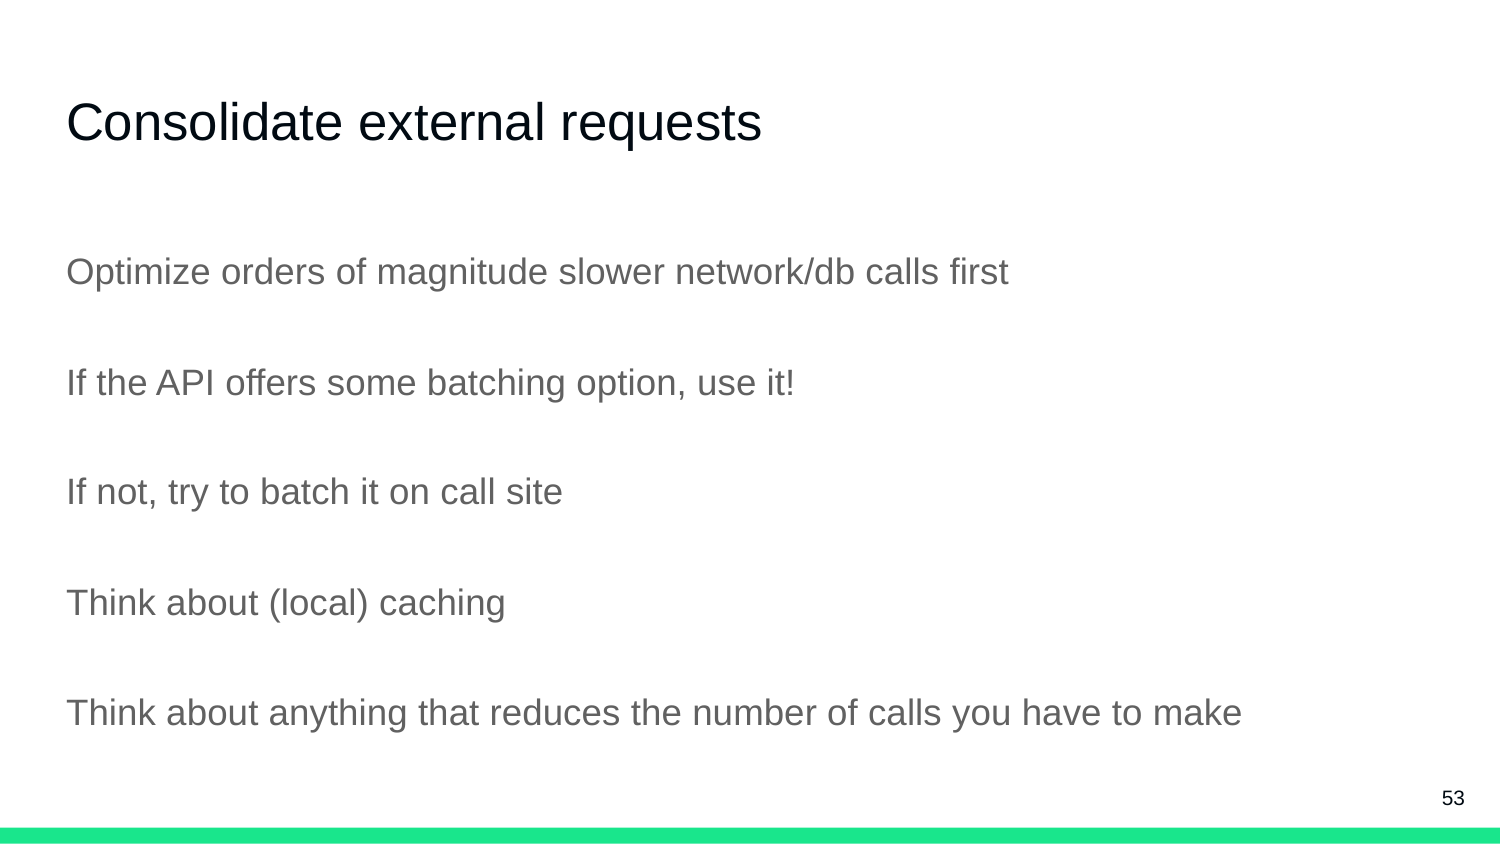

# Consolidate external requests
Optimize orders of magnitude slower network/db calls first
If the API offers some batching option, use it!
If not, try to batch it on call site
Think about (local) caching
Think about anything that reduces the number of calls you have to make
53